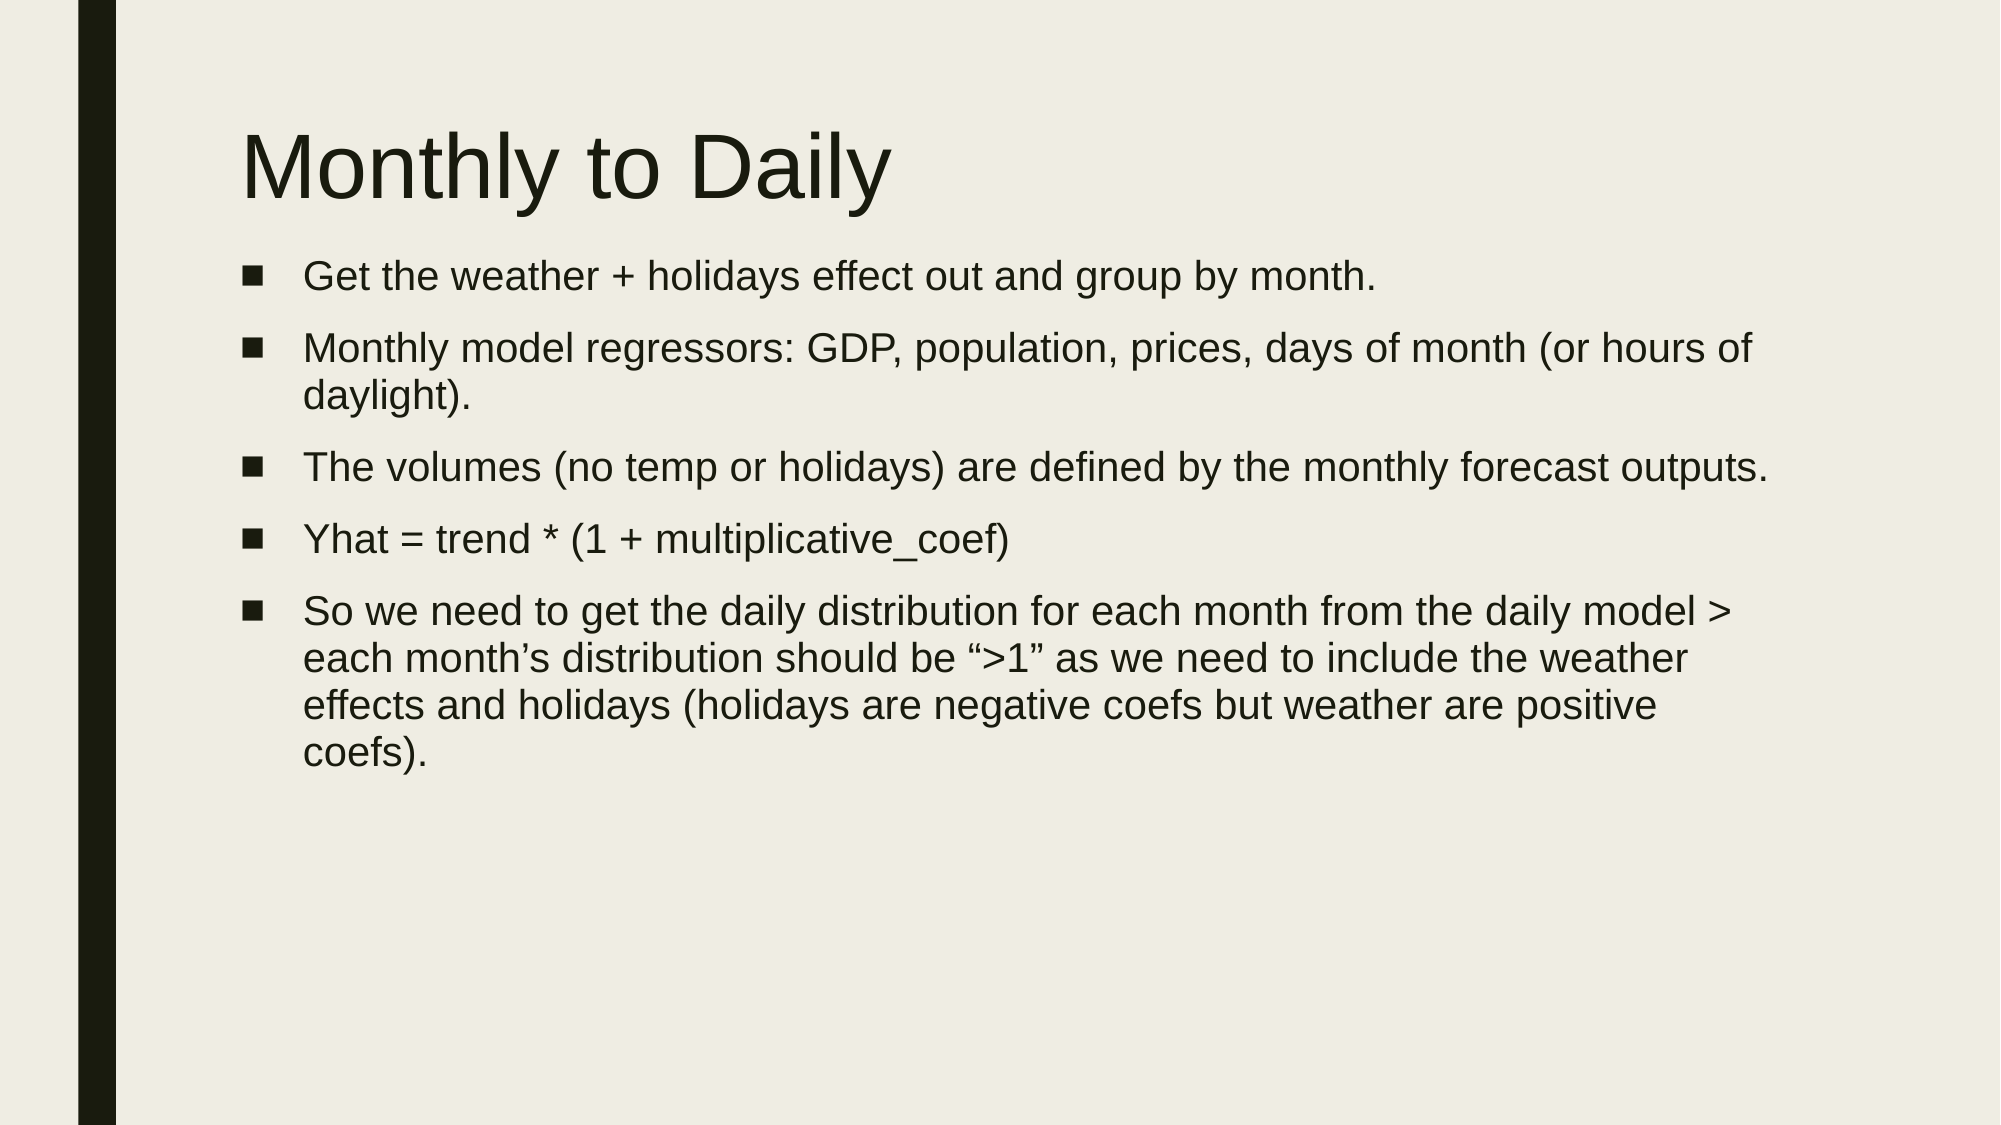

# Monthly to Daily
Get the weather + holidays effect out and group by month.
Monthly model regressors: GDP, population, prices, days of month (or hours of daylight).
The volumes (no temp or holidays) are defined by the monthly forecast outputs.
Yhat = trend * (1 + multiplicative_coef)
So we need to get the daily distribution for each month from the daily model > each month’s distribution should be “>1” as we need to include the weather effects and holidays (holidays are negative coefs but weather are positive coefs).